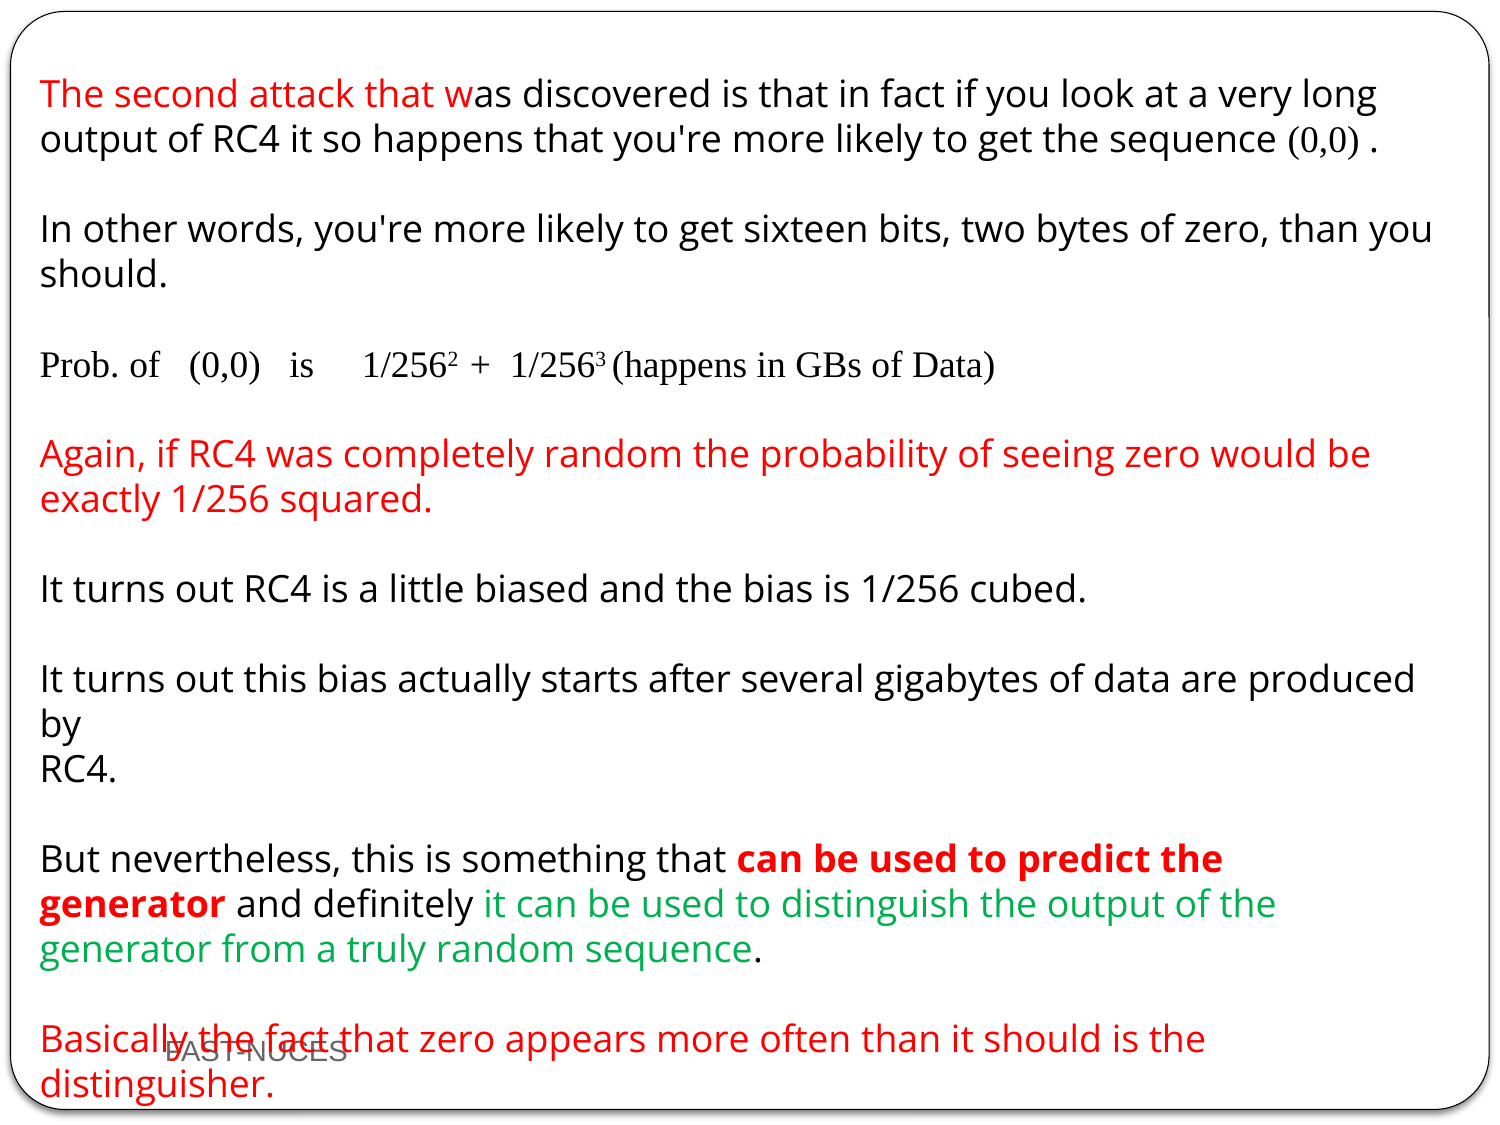

The second attack that was discovered is that in fact if you look at a very long output of RC4 it so happens that you're more likely to get the sequence (0,0) .

In other words, you're more likely to get sixteen bits, two bytes of zero, than you should.

Prob. of   (0,0)   is     1/2562  +  1/2563 (happens in GBs of Data)

Again, if RC4 was completely random the probability of seeing zero would be exactly 1/256 squared.

It turns out RC4 is a little biased and the bias is 1/256 cubed.

It turns out this bias actually starts after several gigabytes of data are produced by
RC4.

But nevertheless, this is something that can be used to predict the generator and definitely it can be used to distinguish the output of the generator from a truly random sequence.

Basically the fact that zero appears more often than it should is the distinguisher.
FAST-NUCES